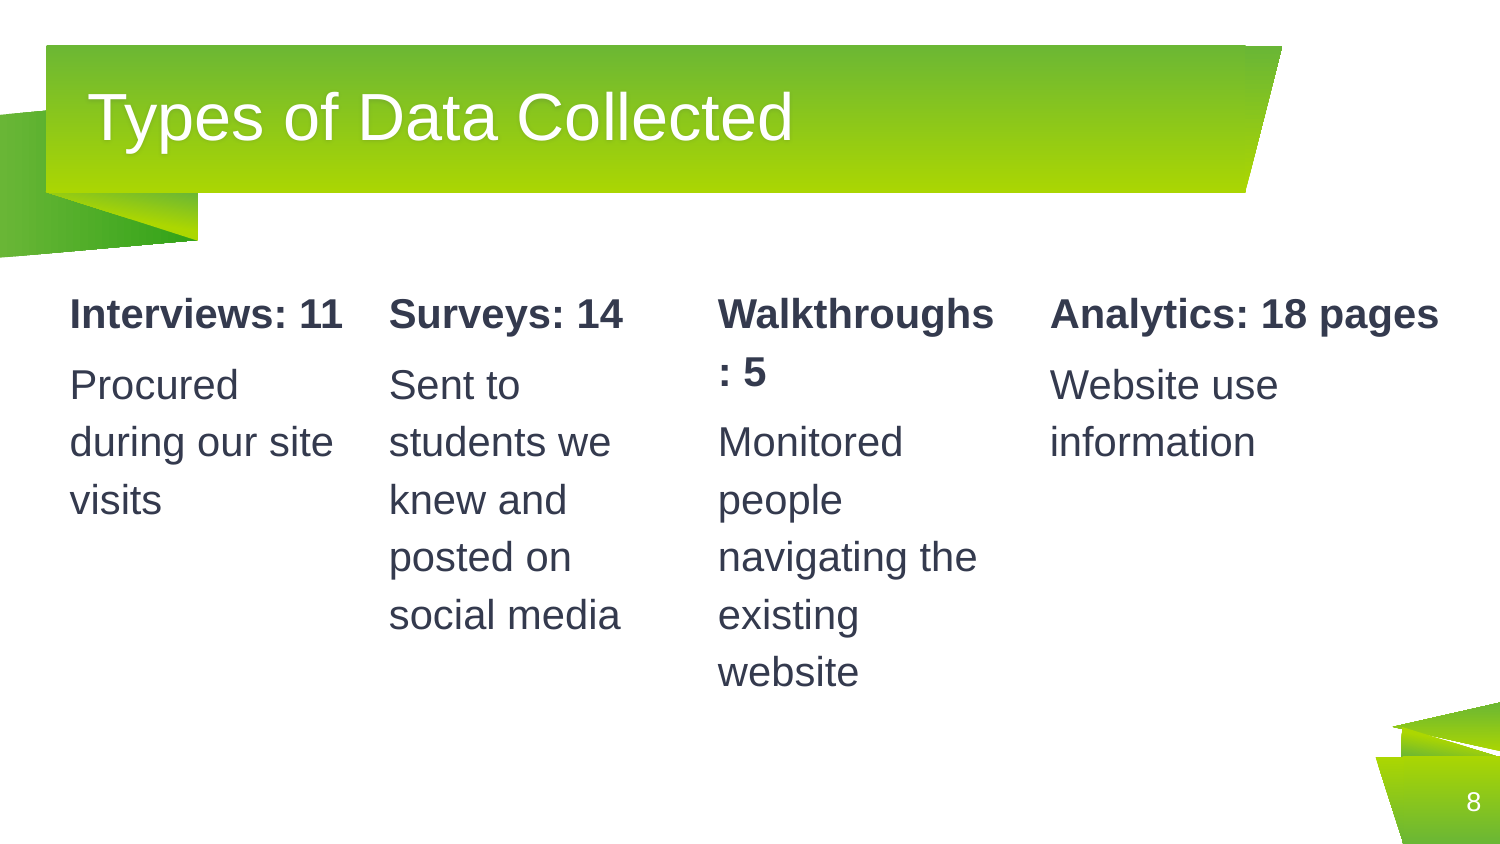

# Types of Data Collected
Interviews: 11
Procured during our site visits
Surveys: 14
Sent to students we knew and posted on social media
Walkthroughs: 5
Monitored people navigating the existing website
Analytics: 18 pages
Website use information
8